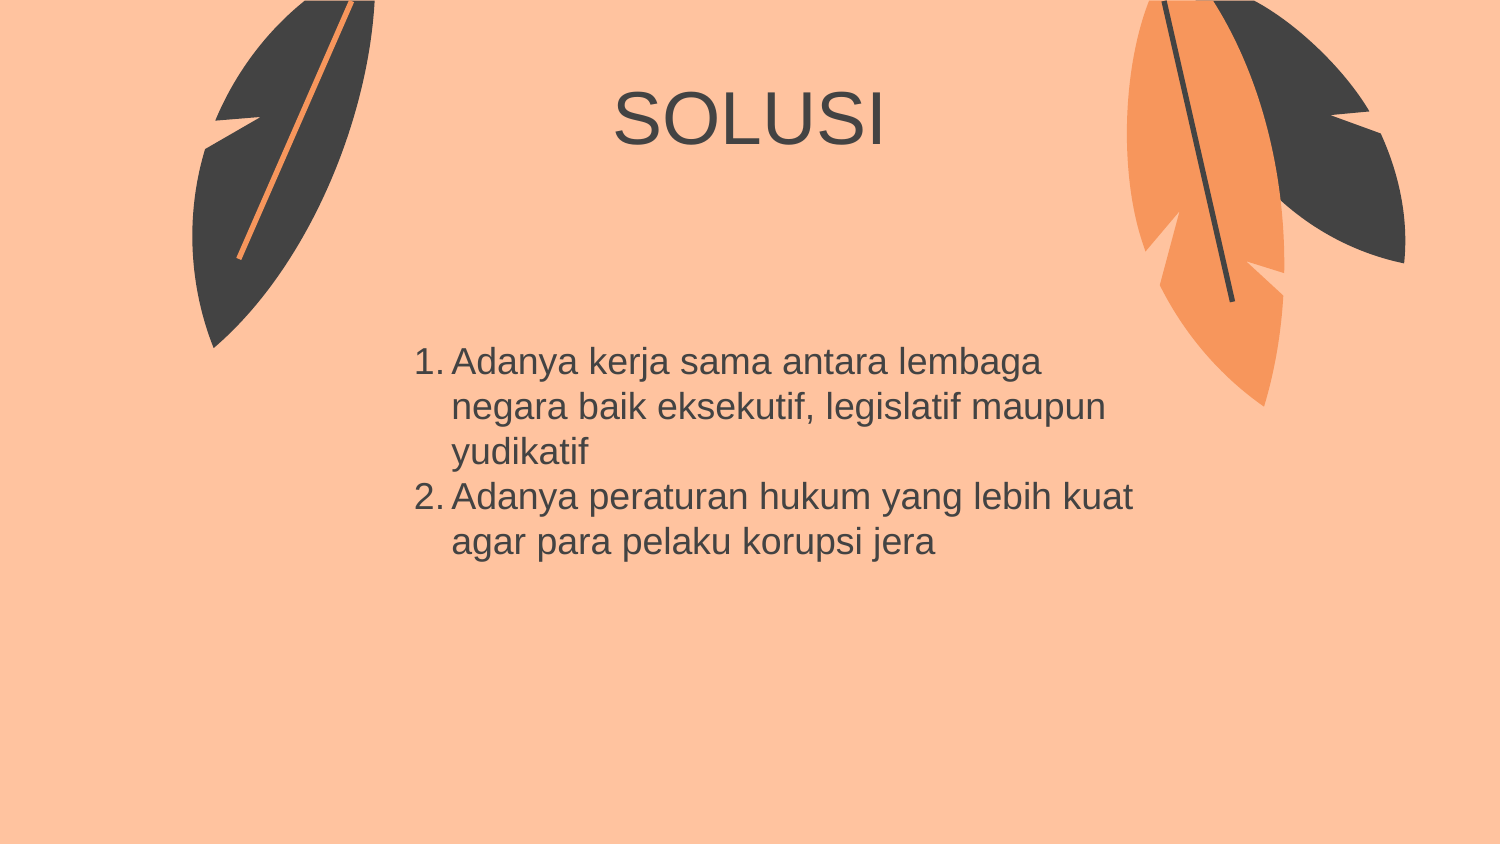

# SOLUSI
Adanya kerja sama antara lembaga negara baik eksekutif, legislatif maupun yudikatif
Adanya peraturan hukum yang lebih kuat agar para pelaku korupsi jera